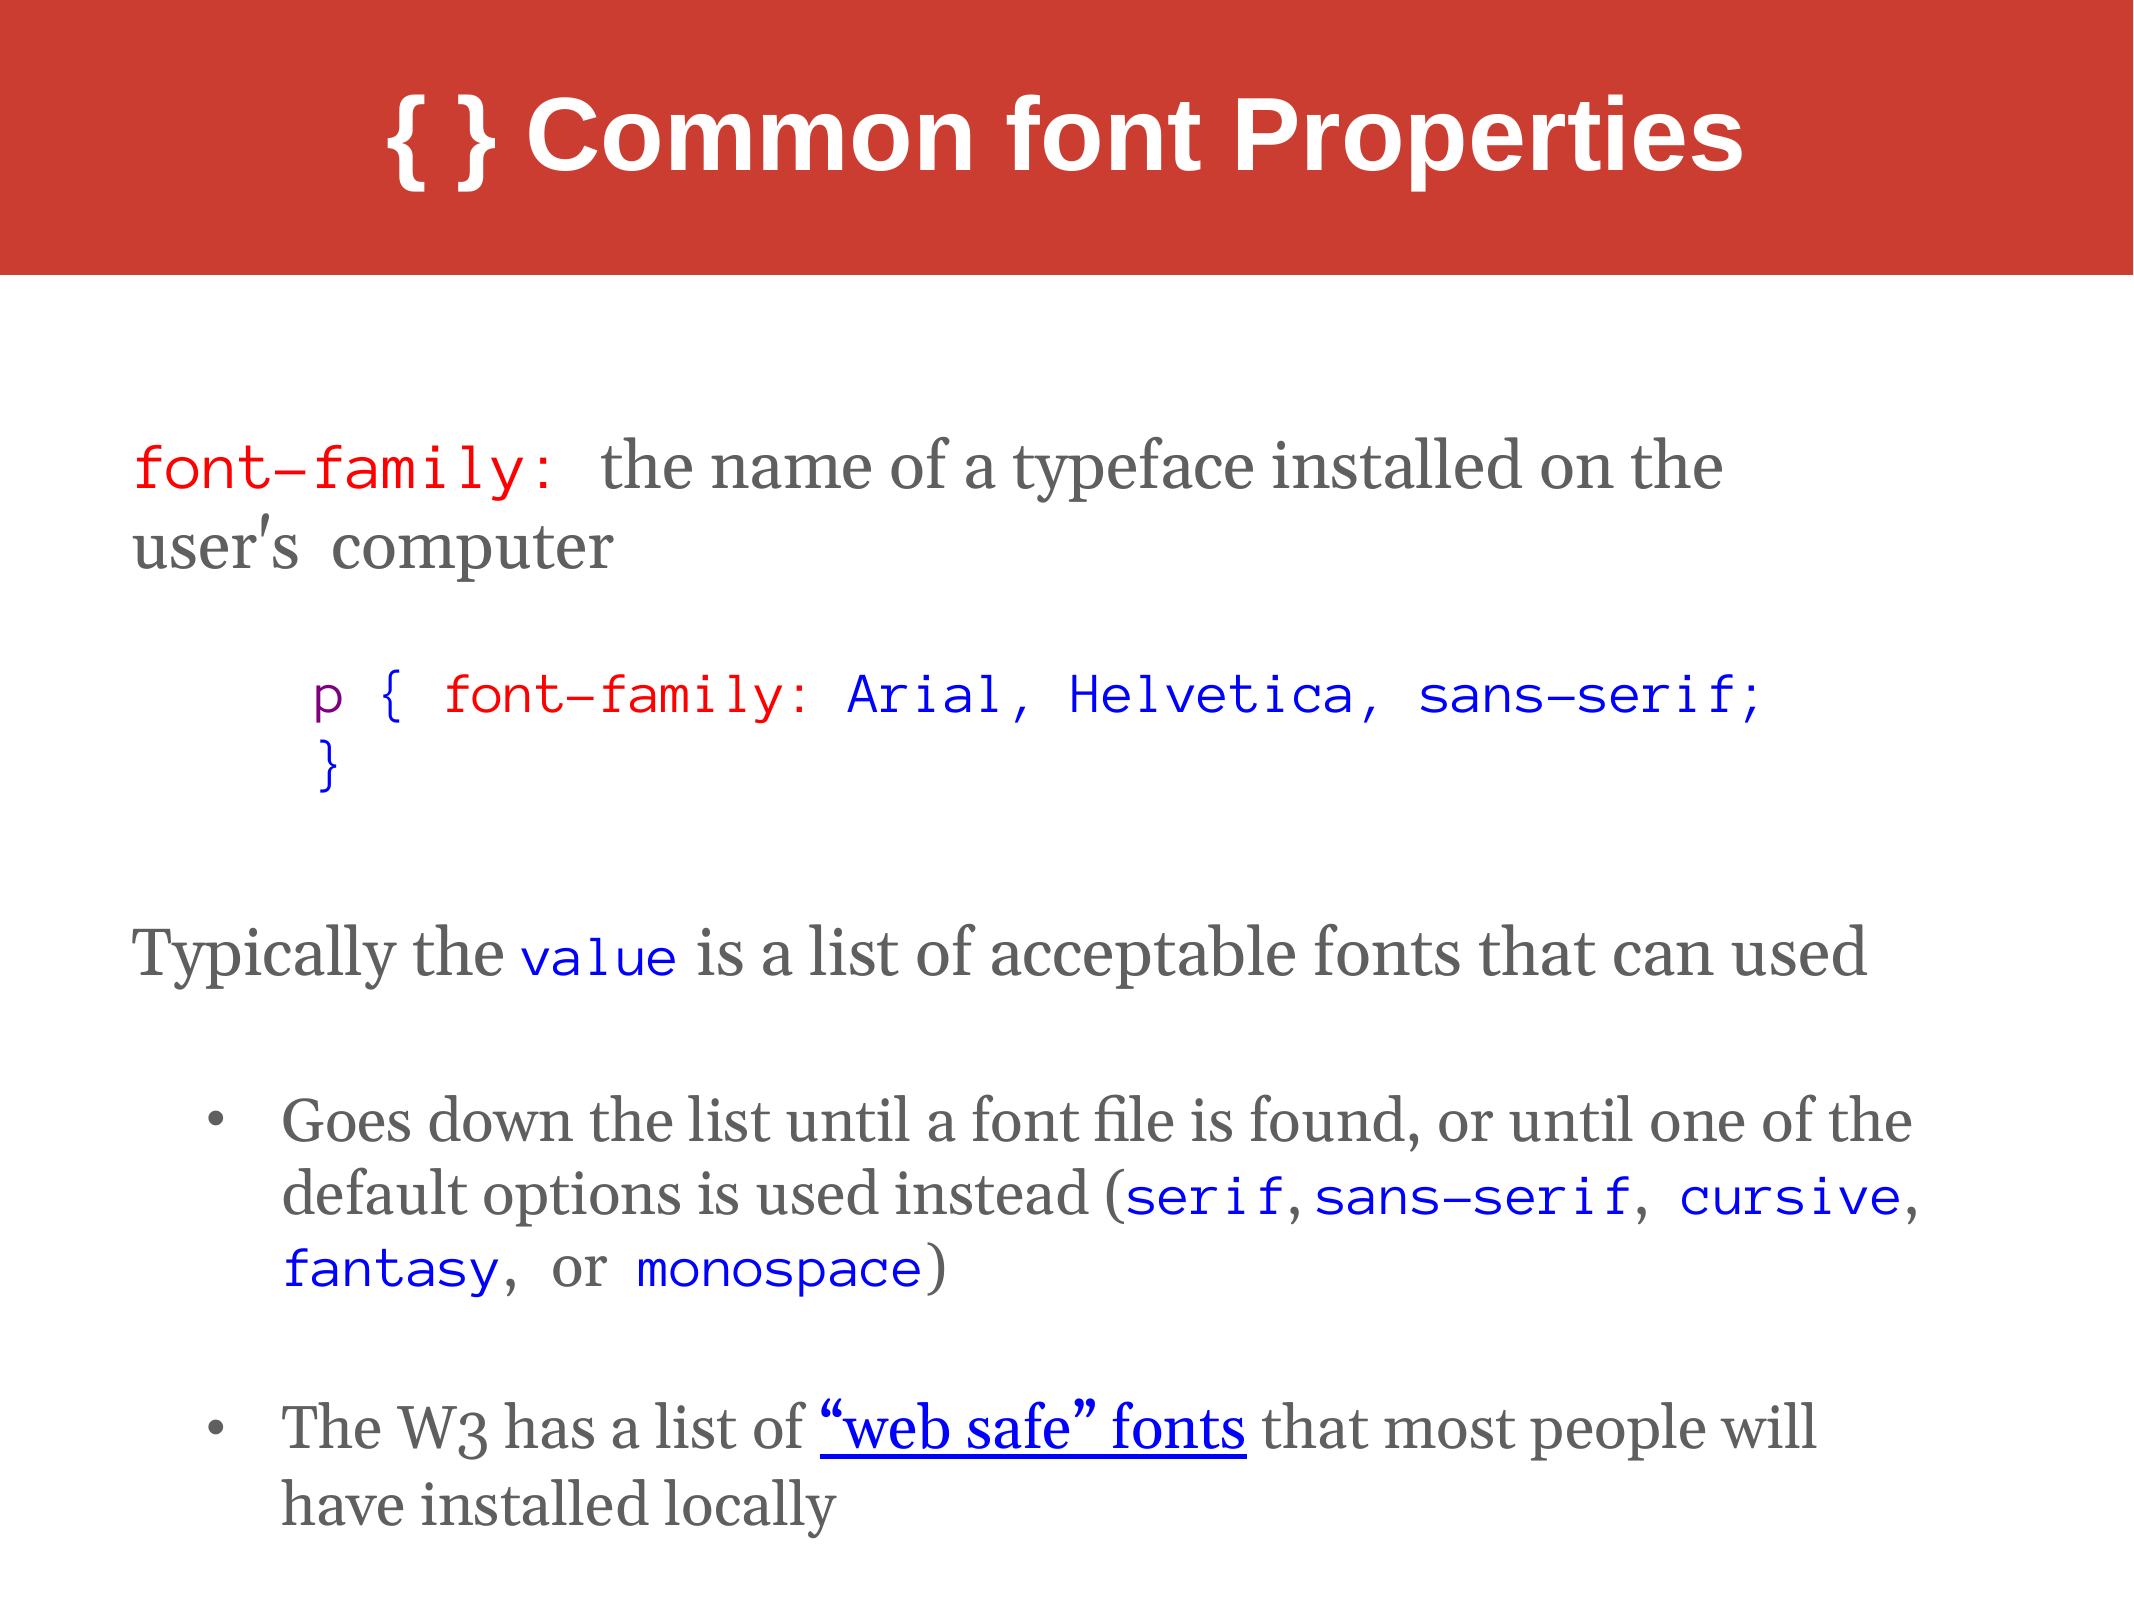

# { } Common font Properties
font-family: the name of a typeface installed on the user's  computer

p { font-family: Arial, Helvetica, sans-serif; }

Typically the value is a list of acceptable fonts that can used

Goes down the list until a font file is found, or until one of the default options is used instead (serif, sans-serif, cursive, fantasy, or monospace)

The W3 has a list of “web safe” fonts that most people will have installed locally